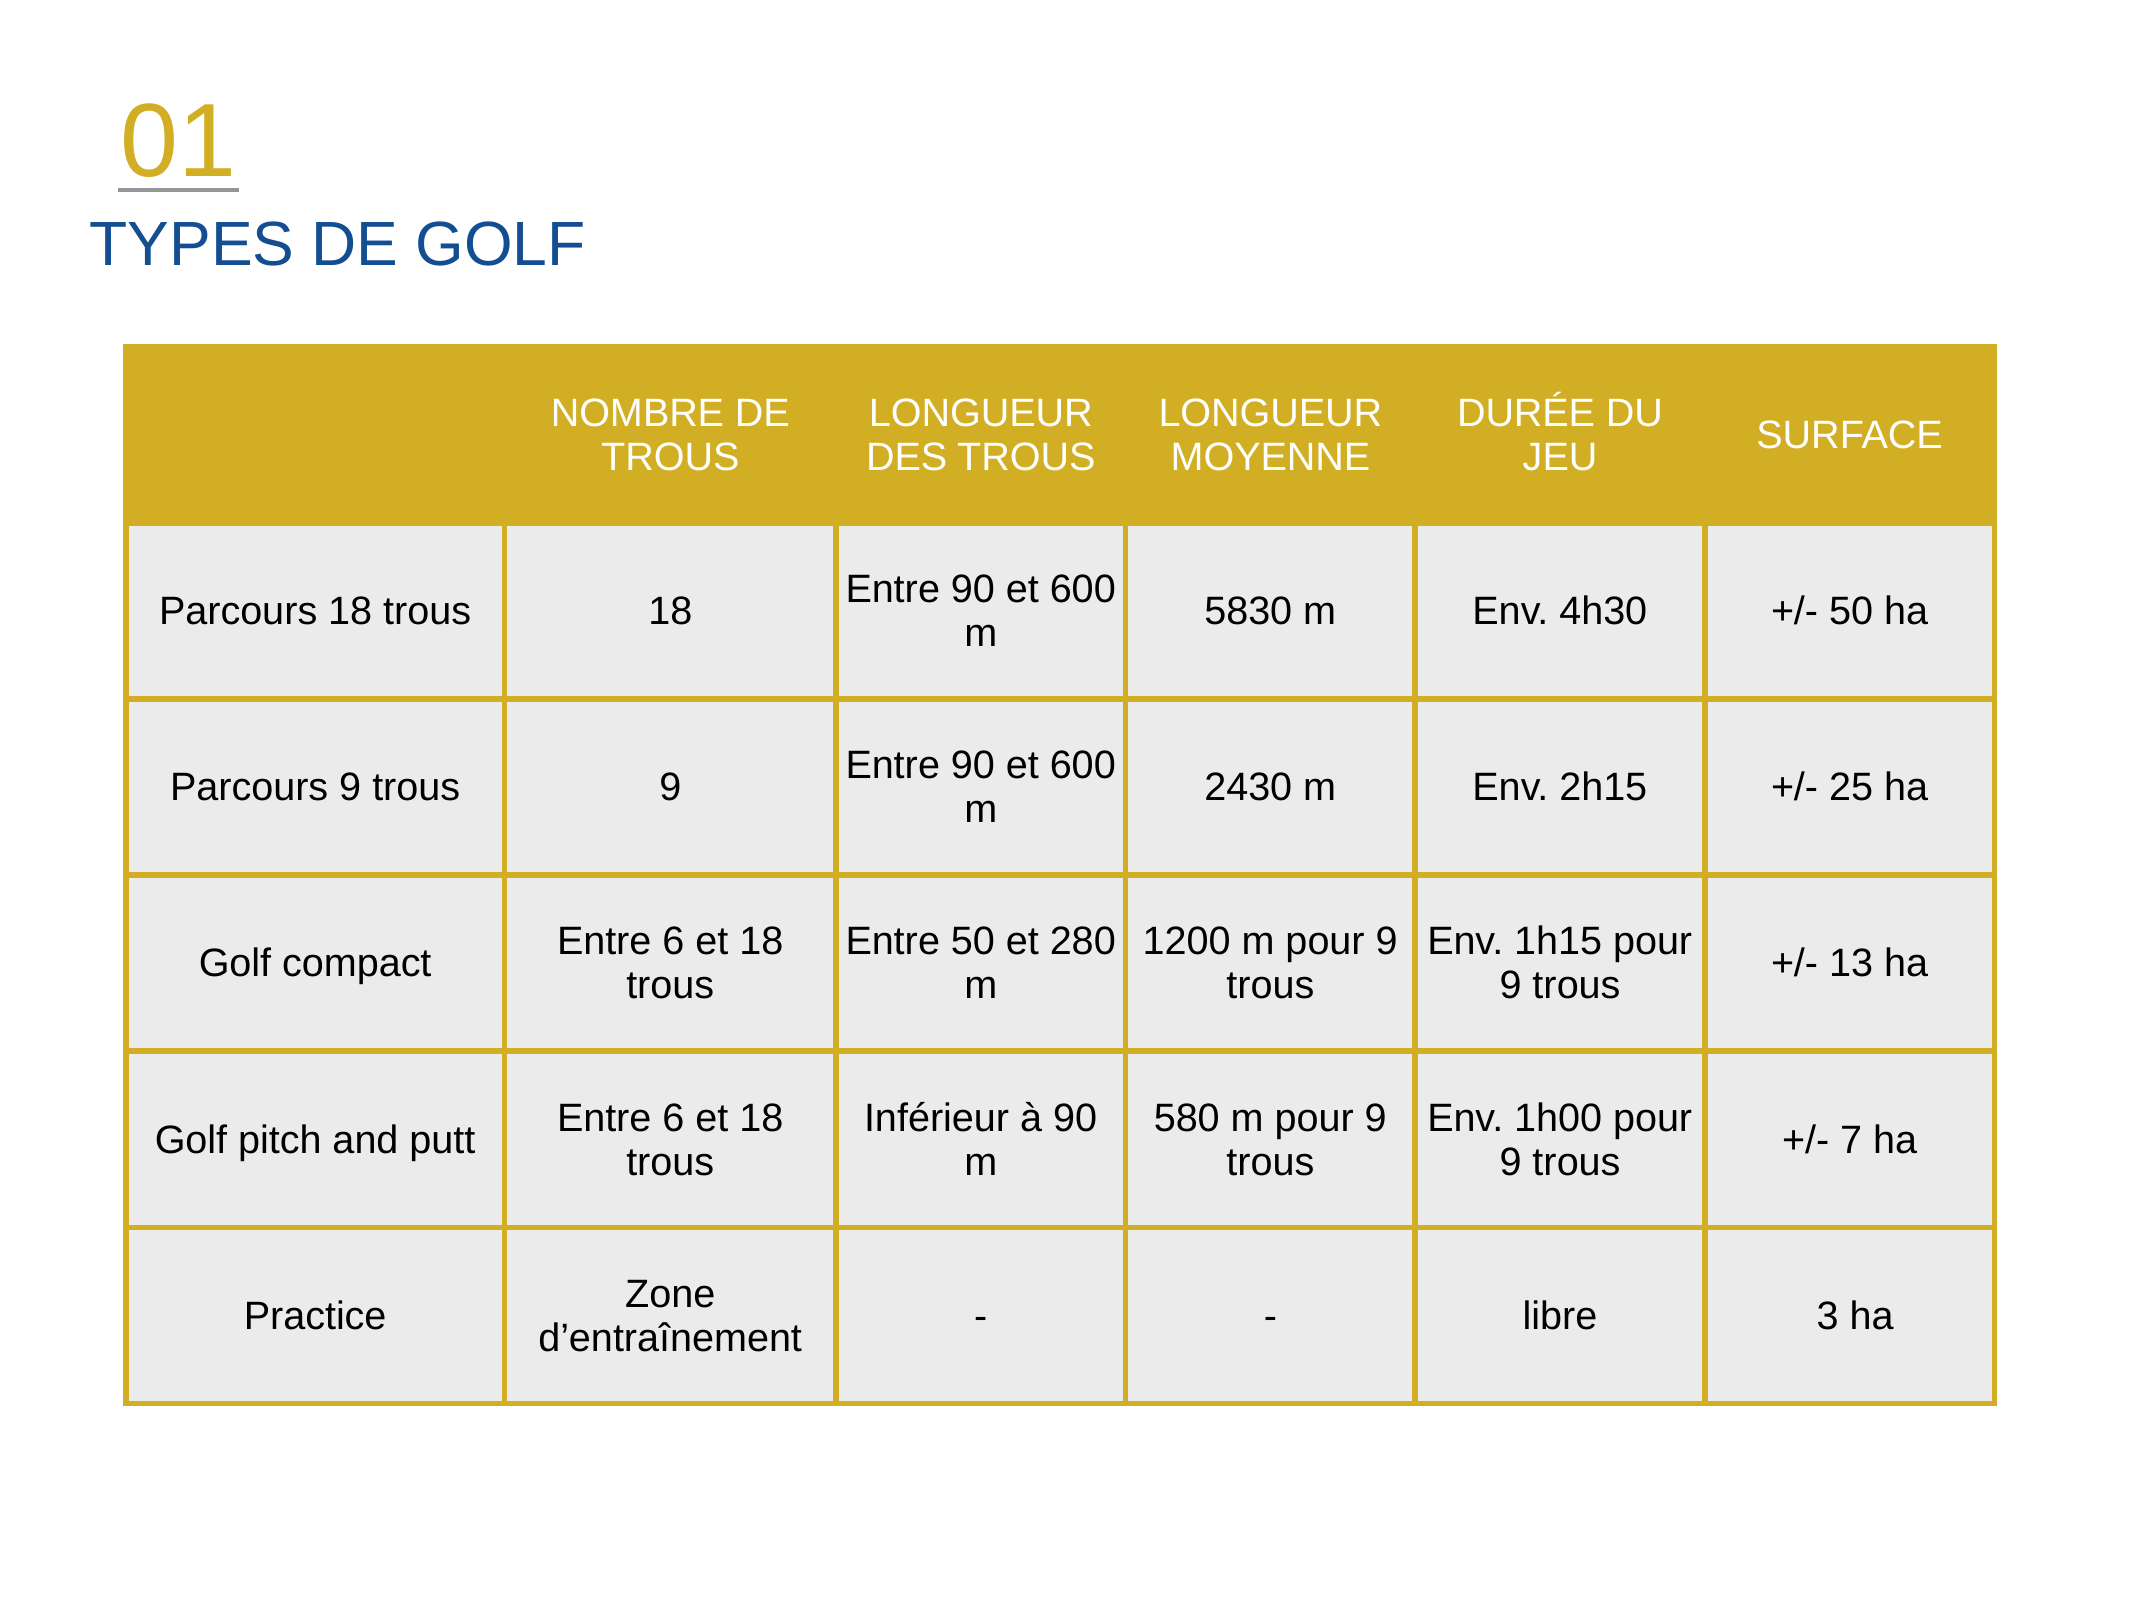

01

Types de golf
|  | Nombre de trous | Longueur des trous | Longueur moyenne | Durée du jeu | Surface |
| --- | --- | --- | --- | --- | --- |
| Parcours 18 trous | 18 | Entre 90 et 600 m | 5830 m | Env. 4h30 | +/- 50 ha |
| Parcours 9 trous | 9 | Entre 90 et 600 m | 2430 m | Env. 2h15 | +/- 25 ha |
| Golf compact | Entre 6 et 18 trous | Entre 50 et 280 m | 1200 m pour 9 trous | Env. 1h15 pour 9 trous | +/- 13 ha |
| Golf pitch and putt | Entre 6 et 18 trous | Inférieur à  90 m | 580 m pour 9 trous | Env. 1h00 pour 9 trous | +/- 7 ha |
| Practice | Zone d’entraînement | - | - | libre | 3 ha |